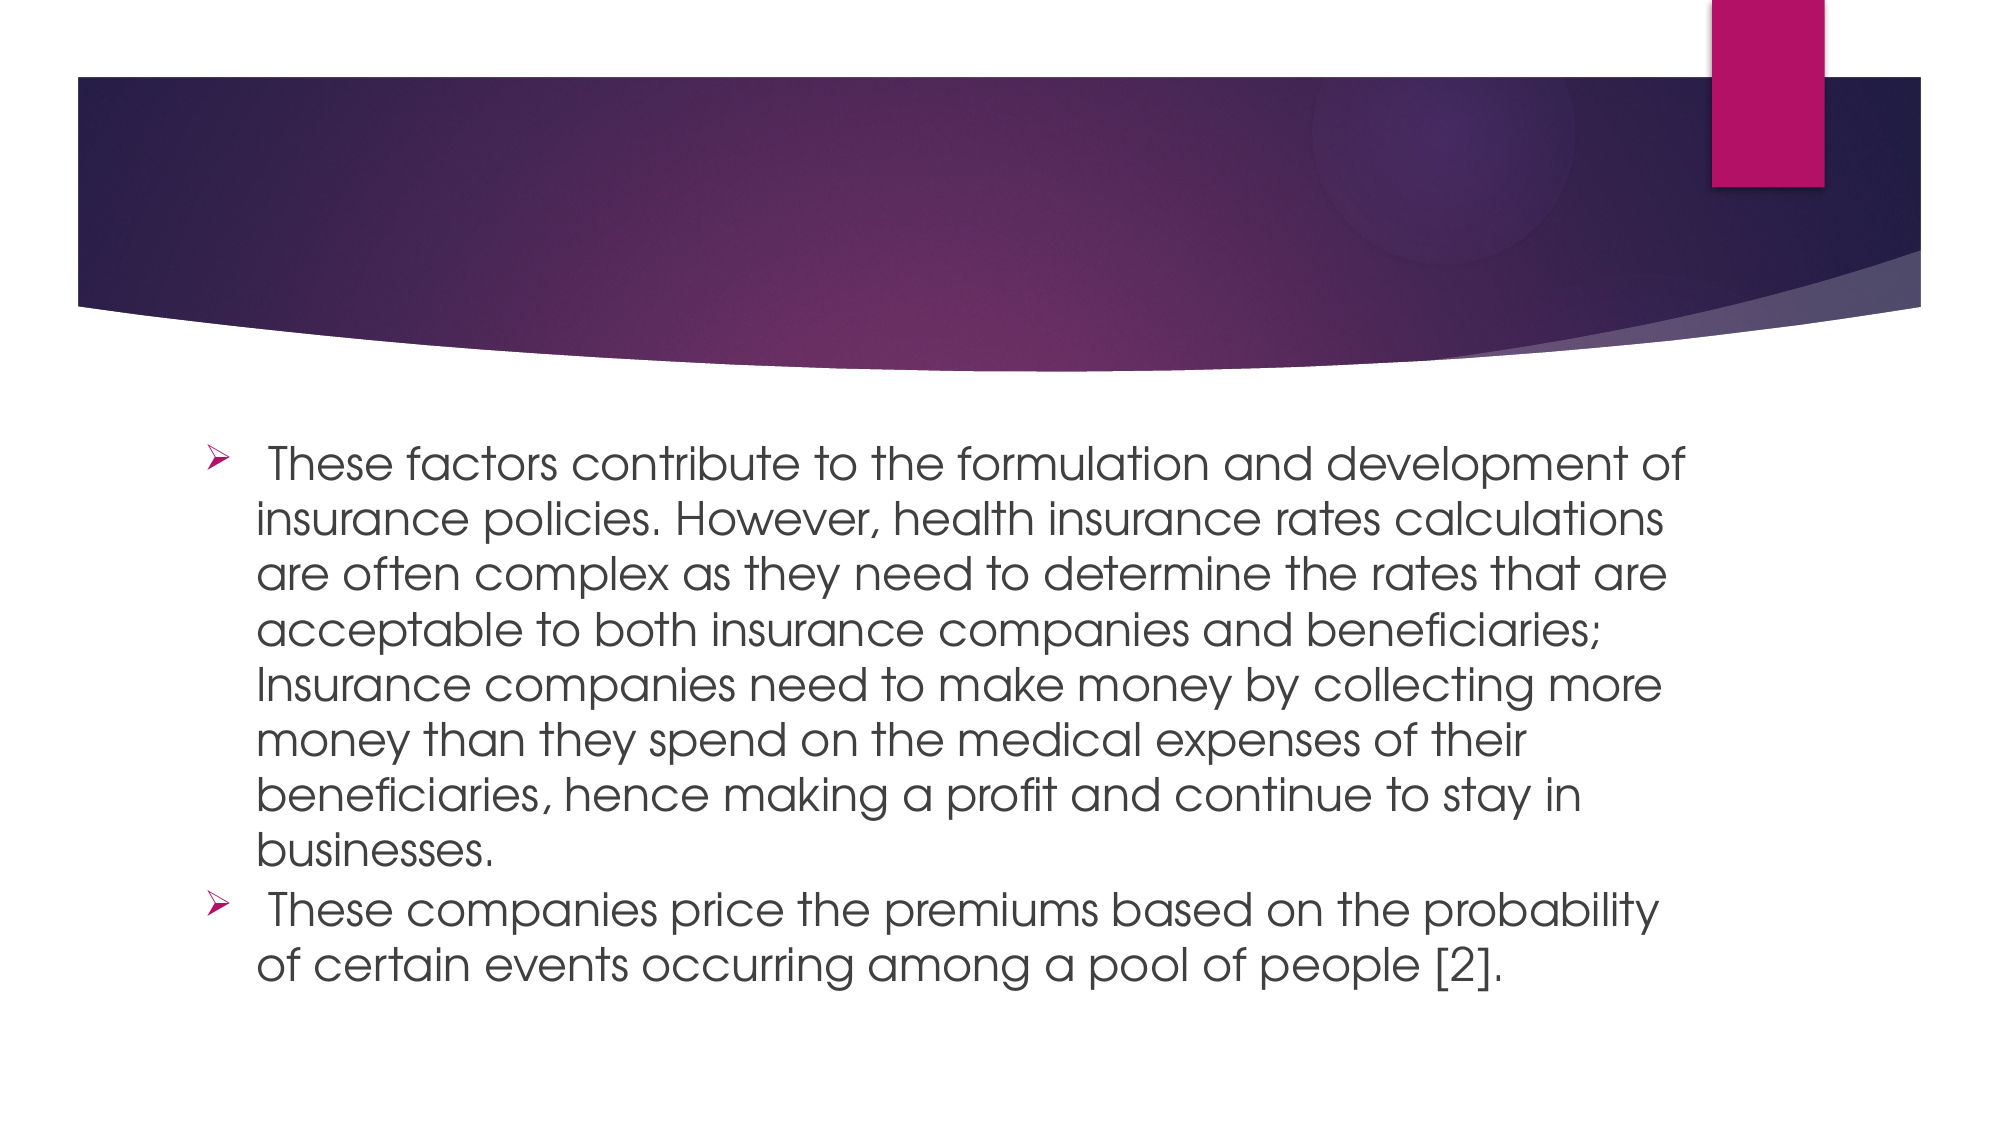

#
 These factors contribute to the formulation and development of insurance policies. However, health insurance rates calculations are often complex as they need to determine the rates that are acceptable to both insurance companies and beneficiaries; Insurance companies need to make money by collecting more money than they spend on the medical expenses of their beneficiaries, hence making a profit and continue to stay in businesses.
 These companies price the premiums based on the probability of certain events occurring among a pool of people [2].